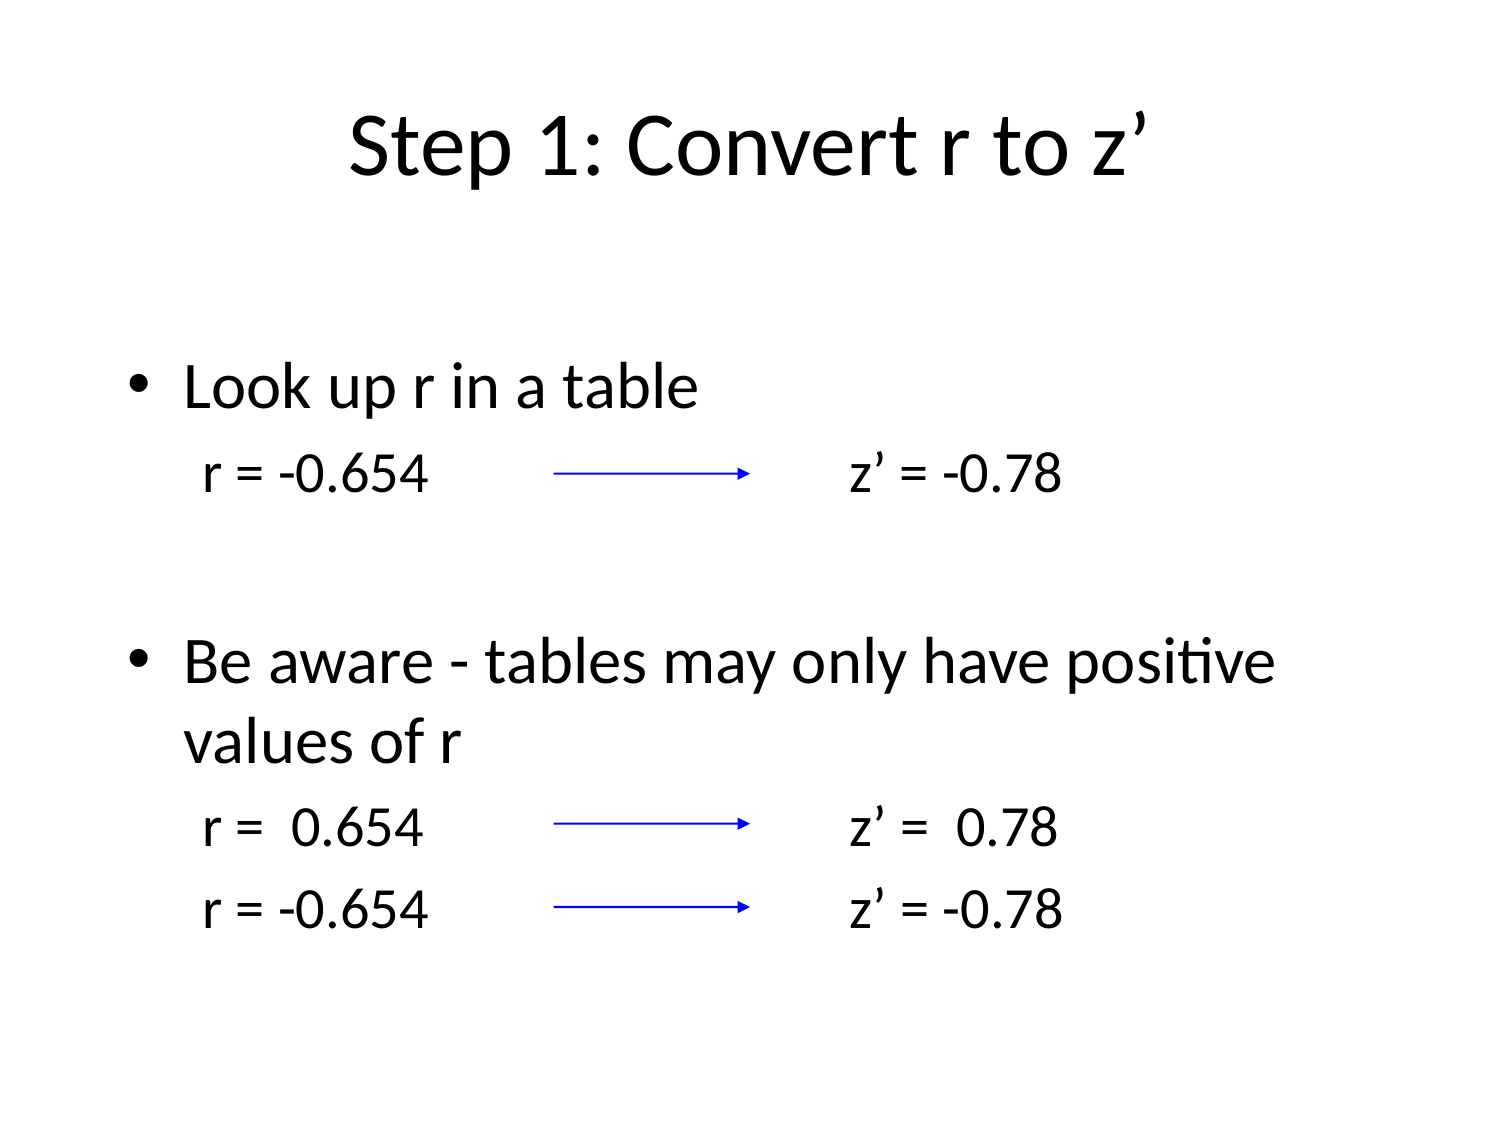

# Step 1: Convert r to z’
Look up r in a table
r = -0.654			z’ = -0.78

Be aware - tables may only have positive values of r
r =  0.654			z’ =  0.78
r = -0.654			z’ = -0.78